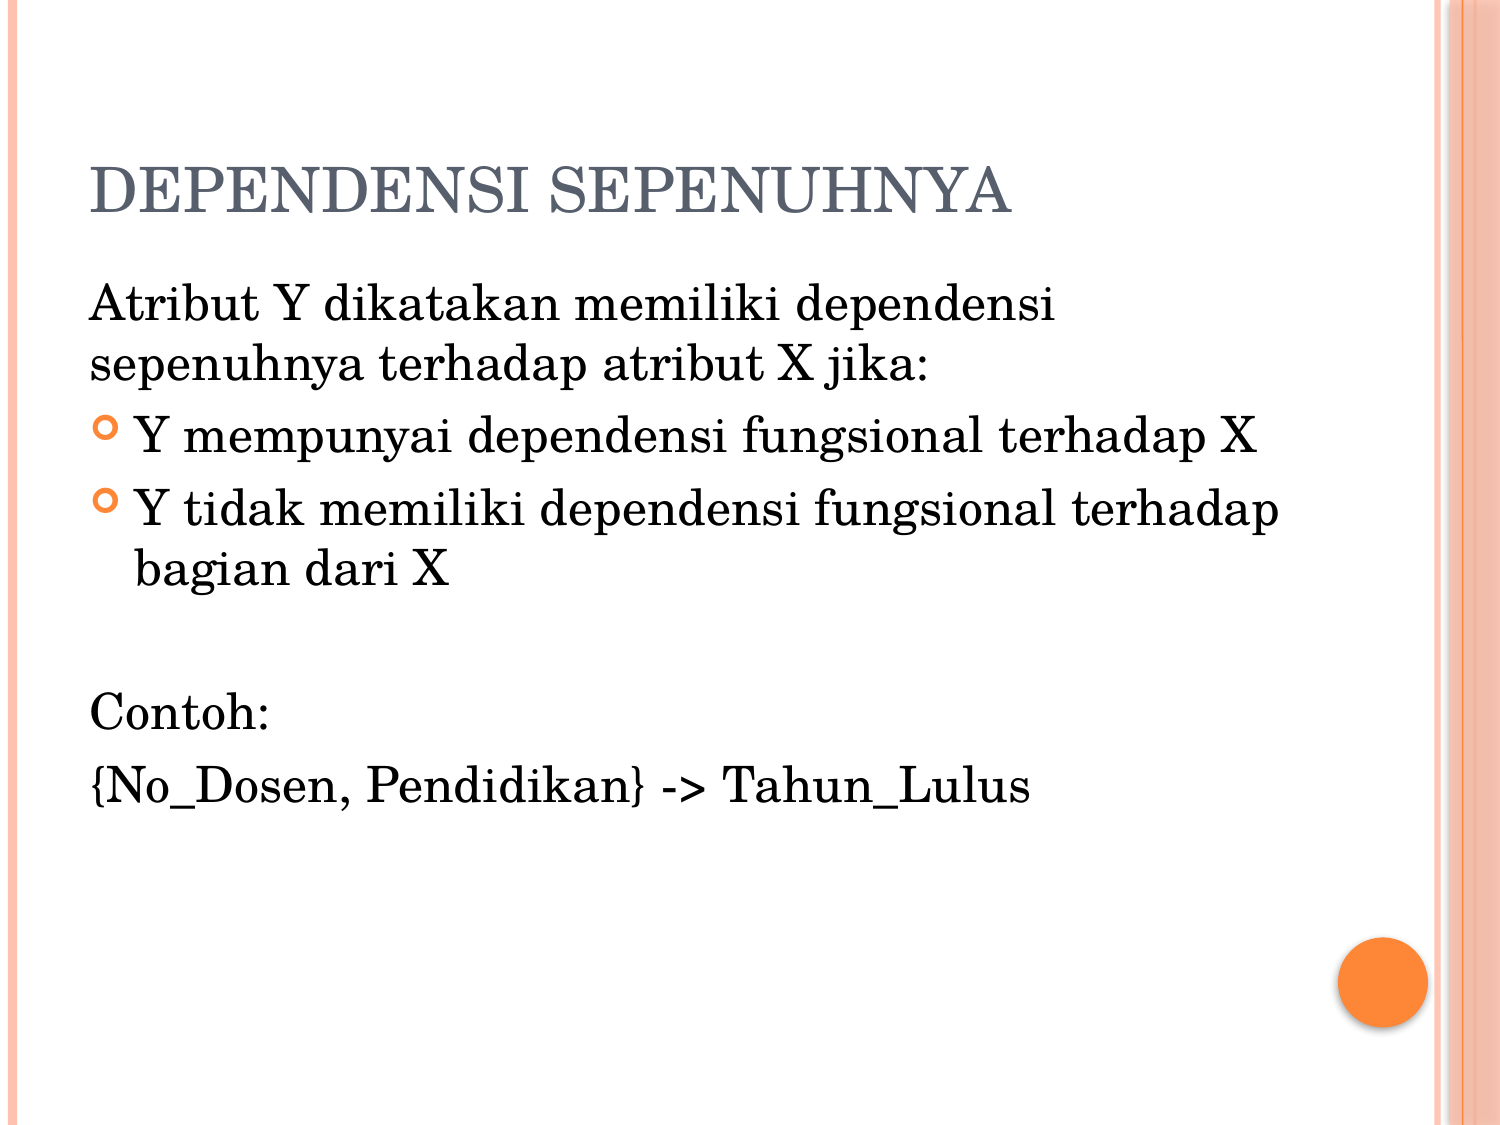

# Dependensi Sepenuhnya
Atribut Y dikatakan memiliki dependensi sepenuhnya terhadap atribut X jika:
Y mempunyai dependensi fungsional terhadap X
Y tidak memiliki dependensi fungsional terhadap bagian dari X

Contoh:
{No_Dosen, Pendidikan} -> Tahun_Lulus